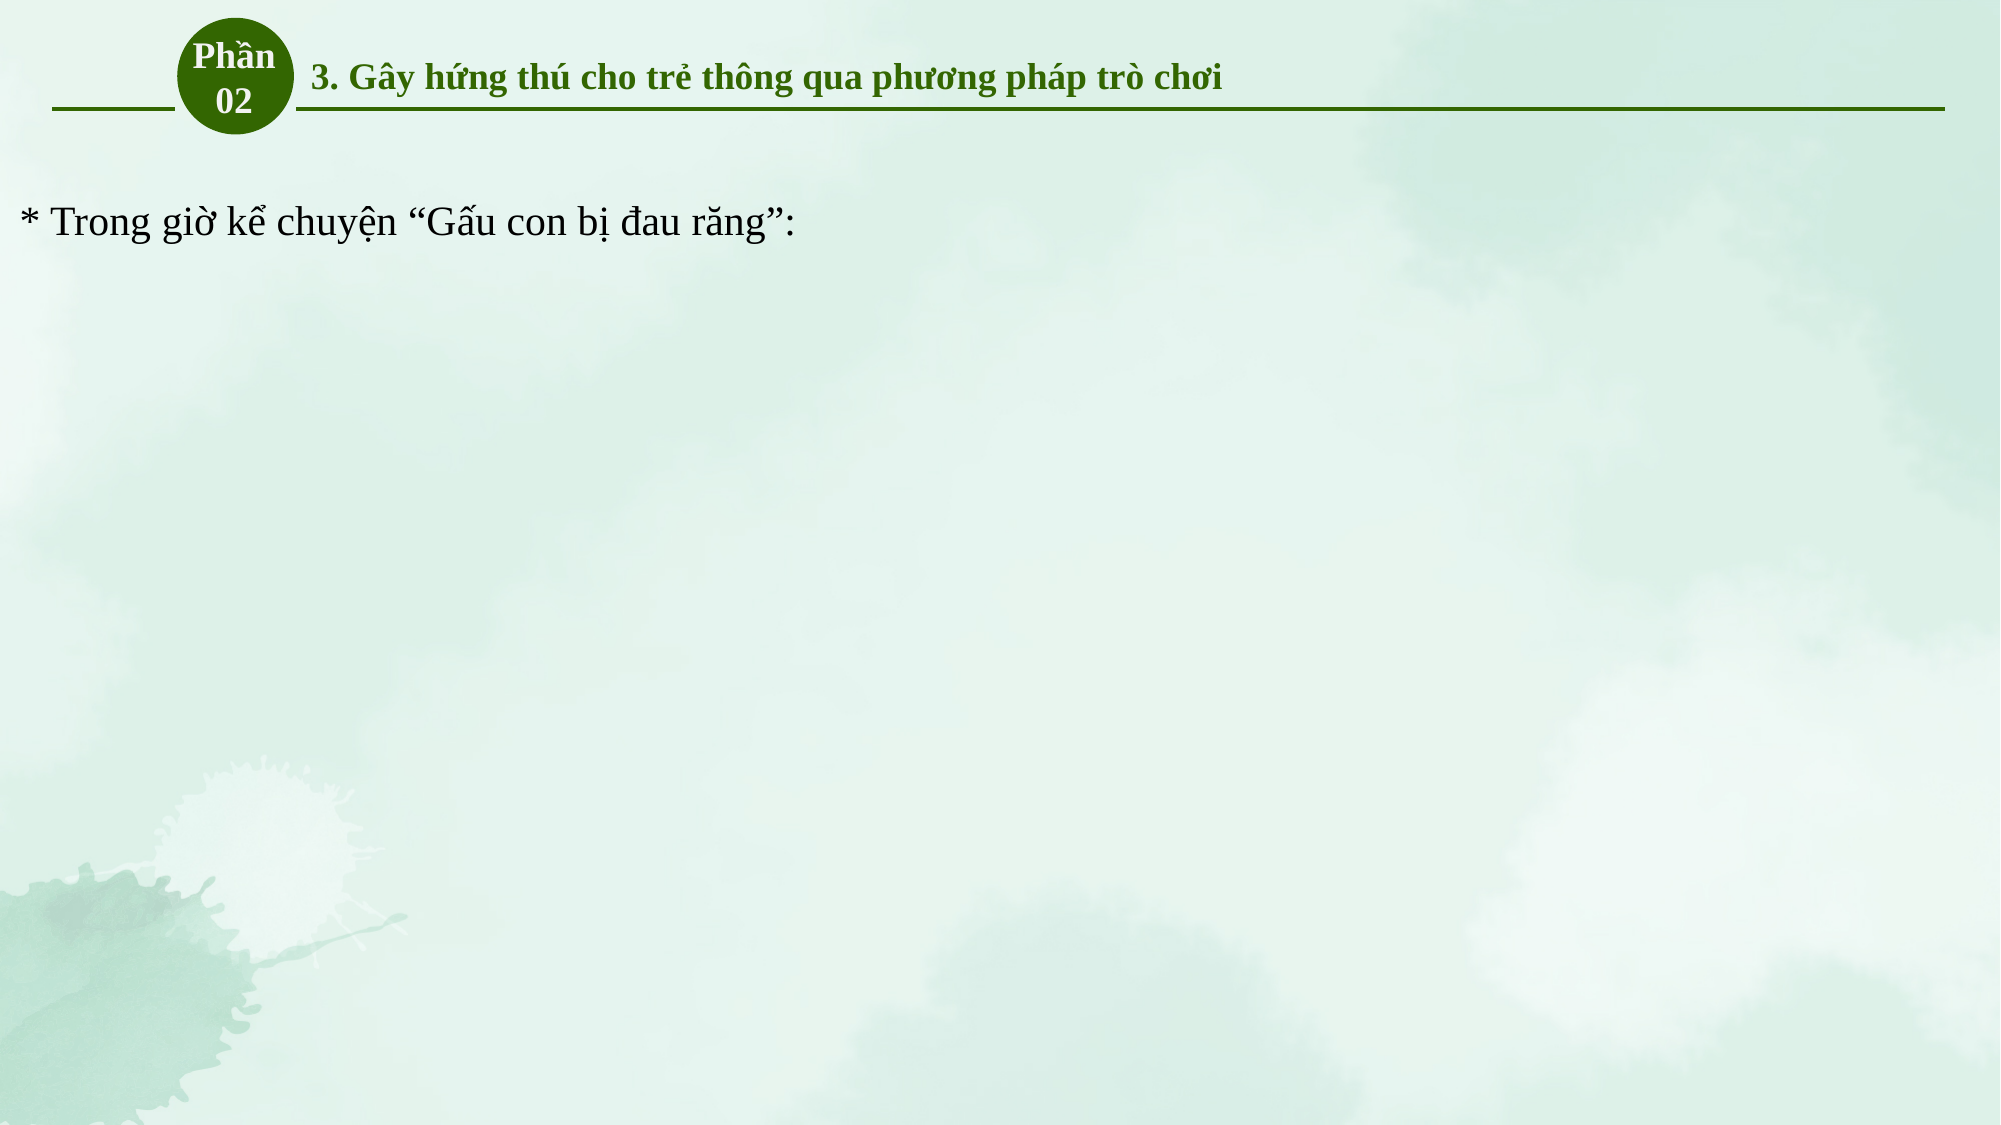

Phần 02
3. Gây hứng thú cho trẻ thông qua phương pháp trò chơi
* Trong giờ kể chuyện “Gấu con bị đau răng”: